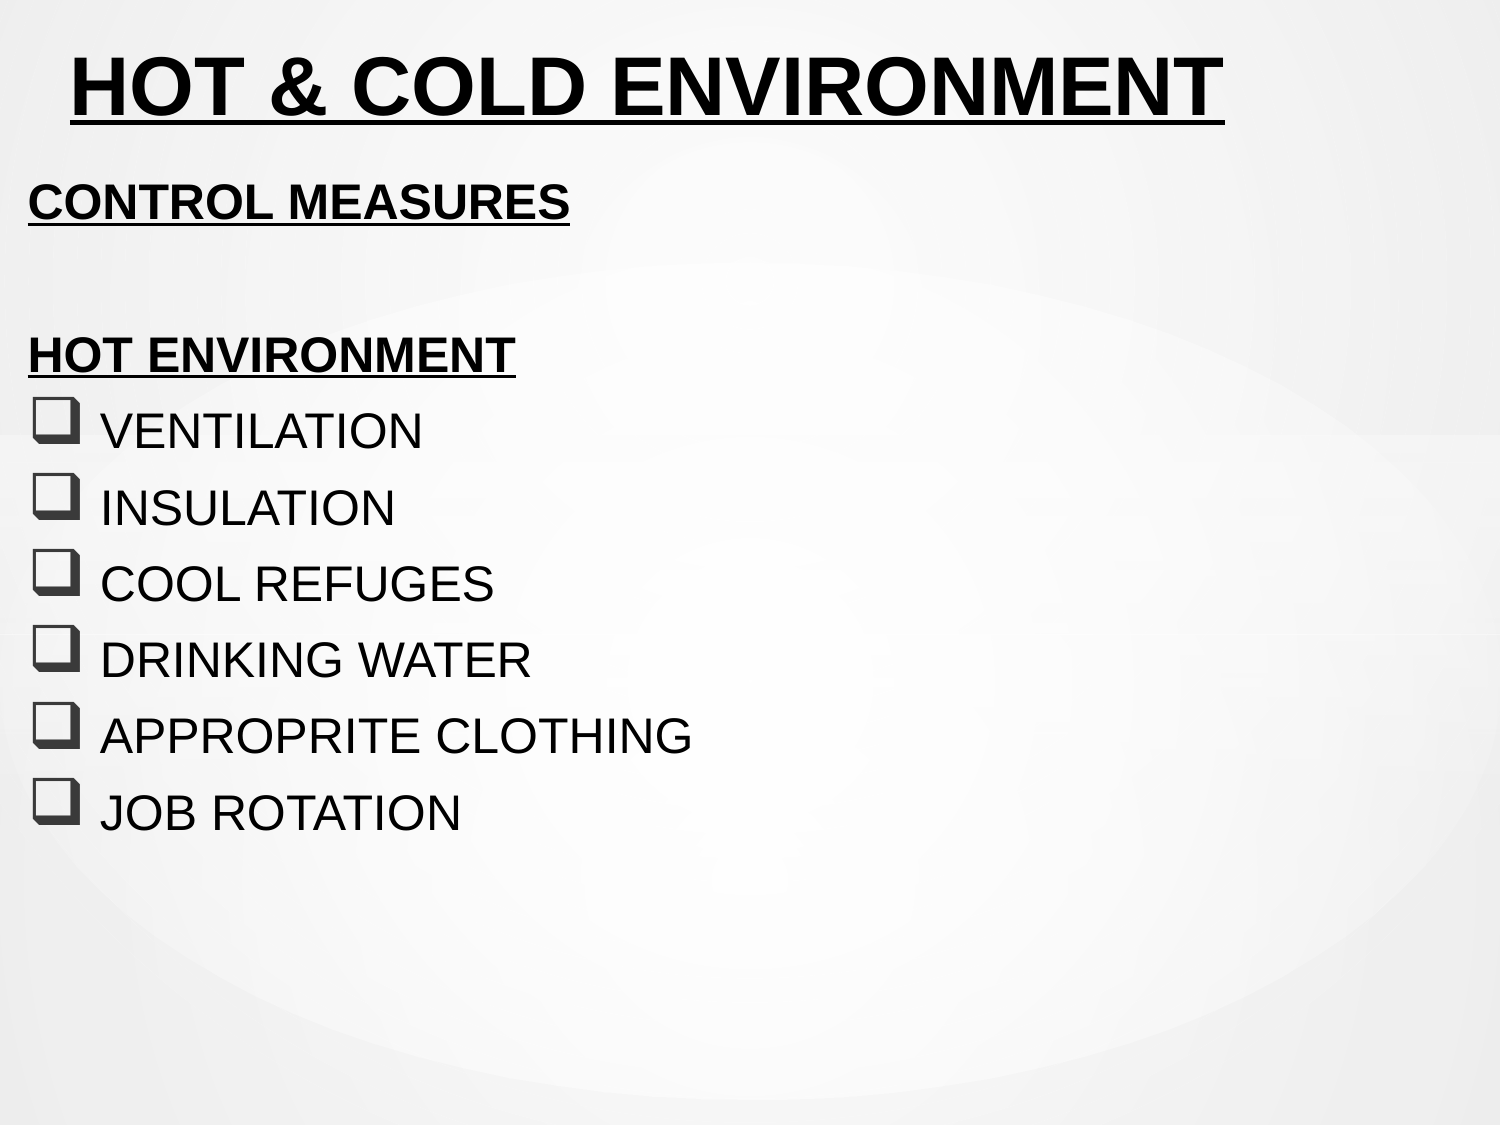

# HOT & COLD ENVIRONMENT
CONTROL MEASURES

HOT ENVIRONMENT
 VENTILATION
 INSULATION
 COOL REFUGES
 DRINKING WATER
 APPROPRITE CLOTHING
 JOB ROTATION